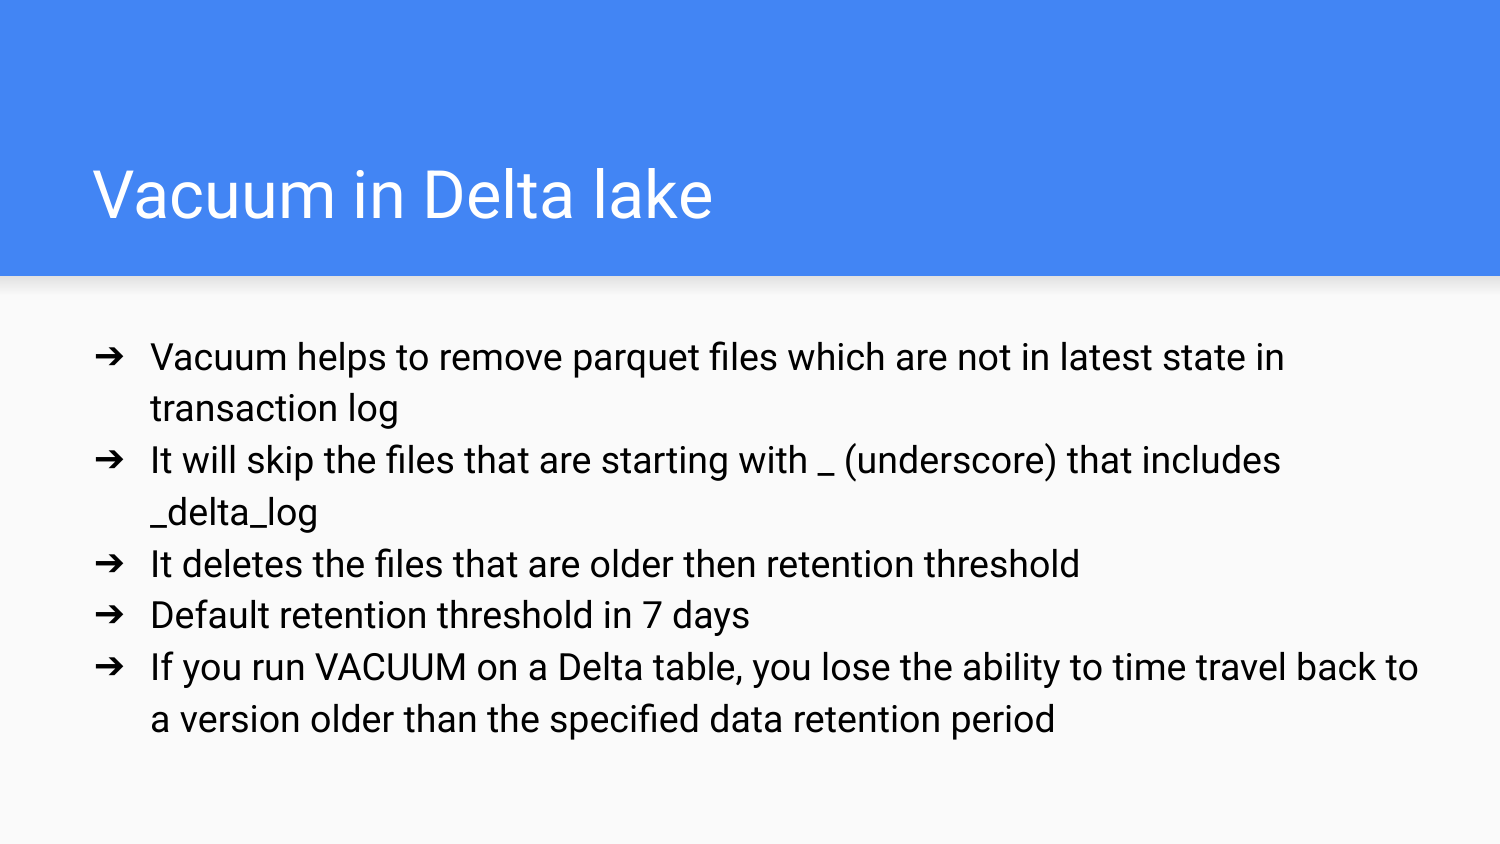

# Vacuum in Delta lake
Vacuum helps to remove parquet files which are not in latest state in transaction log
It will skip the files that are starting with _ (underscore) that includes _delta_log
It deletes the files that are older then retention threshold
Default retention threshold in 7 days
If you run VACUUM on a Delta table, you lose the ability to time travel back to a version older than the specified data retention period